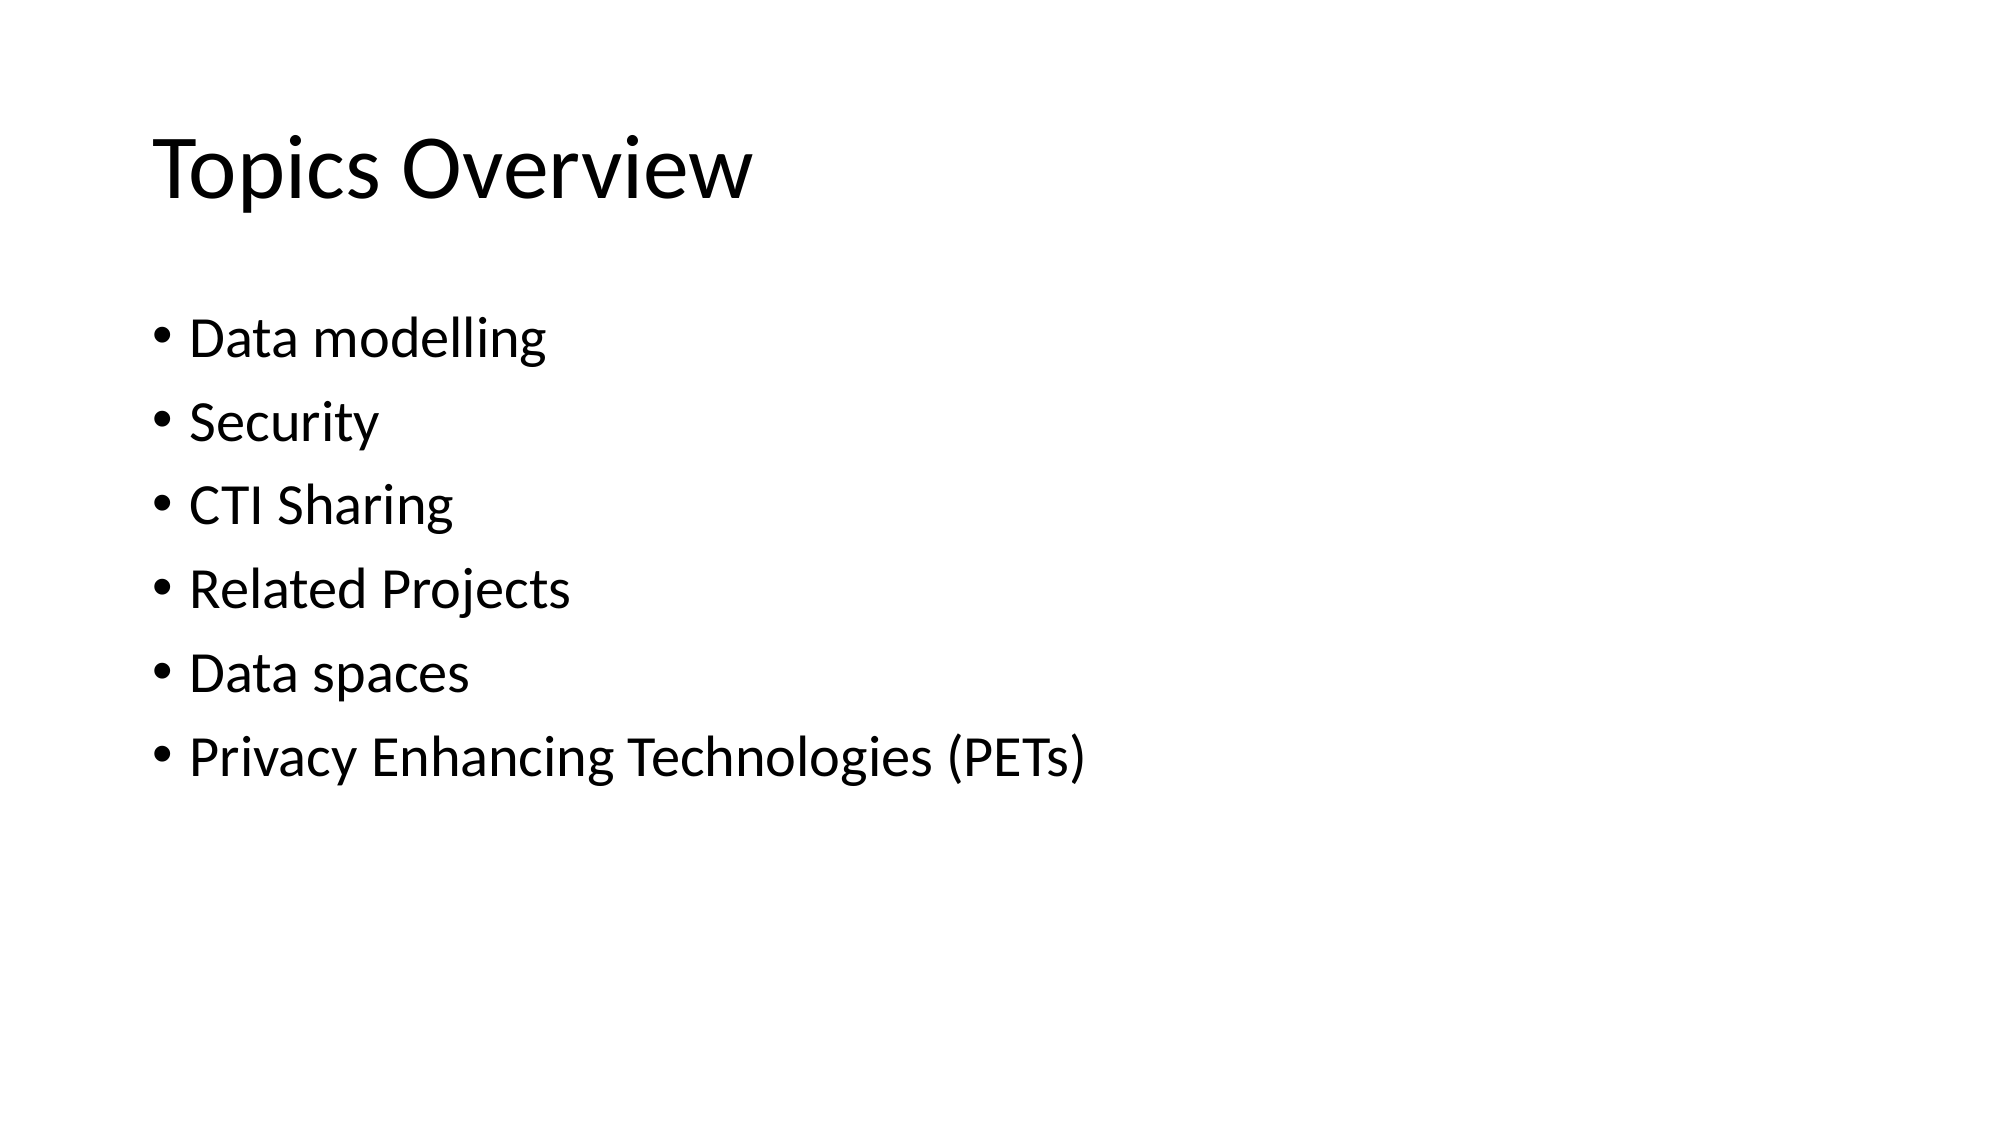

# Topics Overview
Data modelling
Security
CTI Sharing
Related Projects
Data spaces
Privacy Enhancing Technologies (PETs)